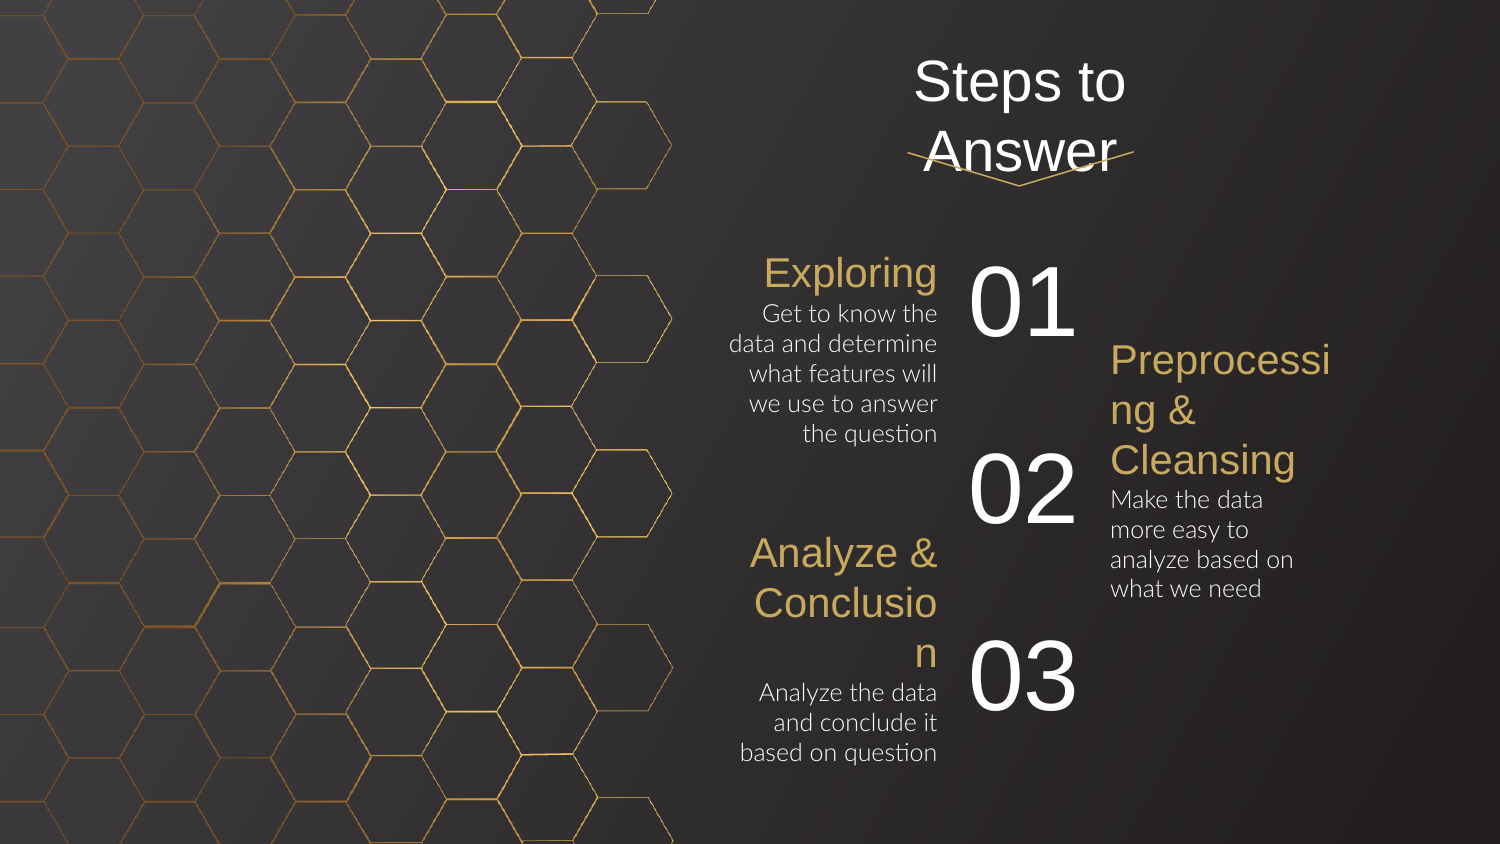

Steps to Answer

# Exploring
01
Get to know the data and determine what features will we use to answer the question
Preprocessing & Cleansing
02
Make the data more easy to analyze based on what we need
Analyze & Conclusion
03
Analyze the data and conclude it based on question